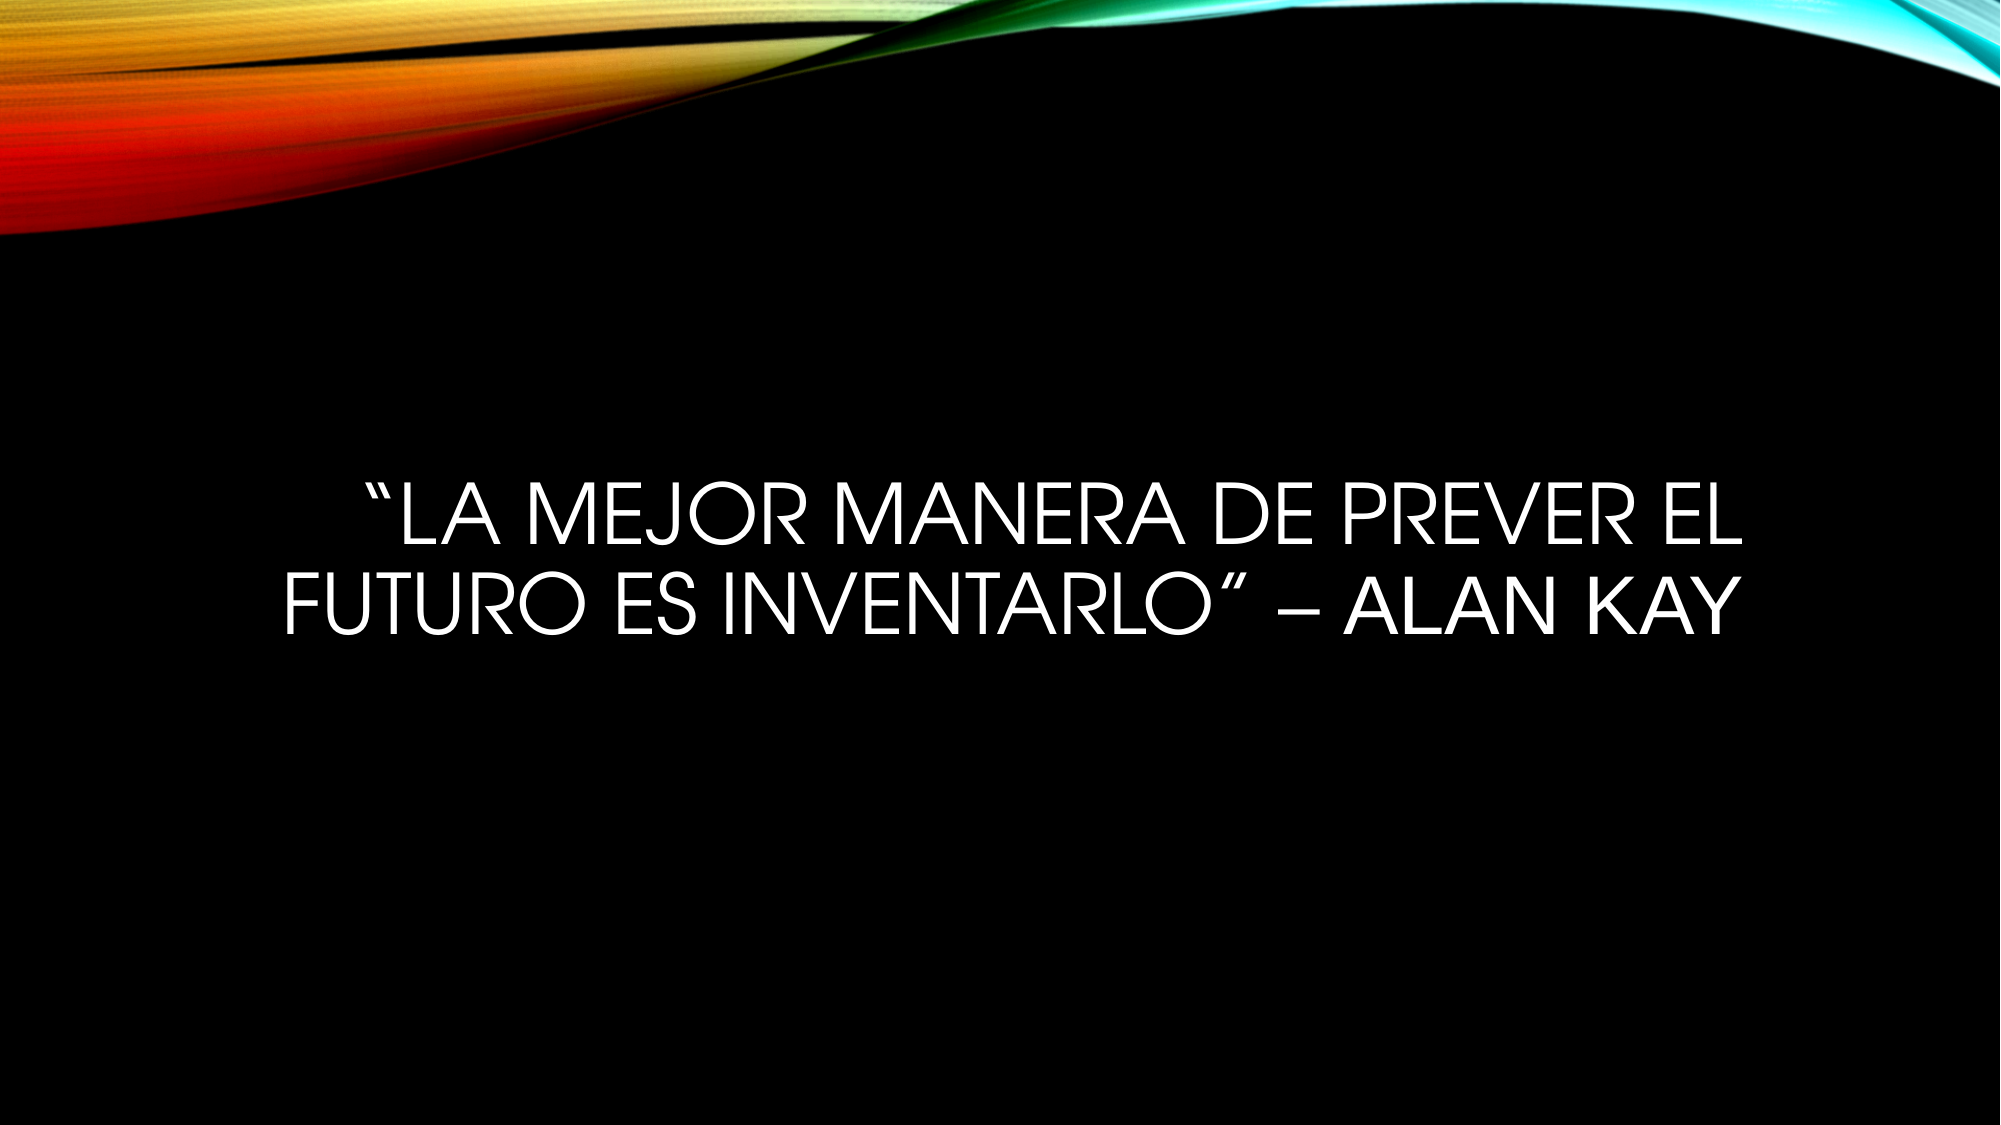

# “LA mejor manera de prever el futuro es inventarlo” – AlAn Kay